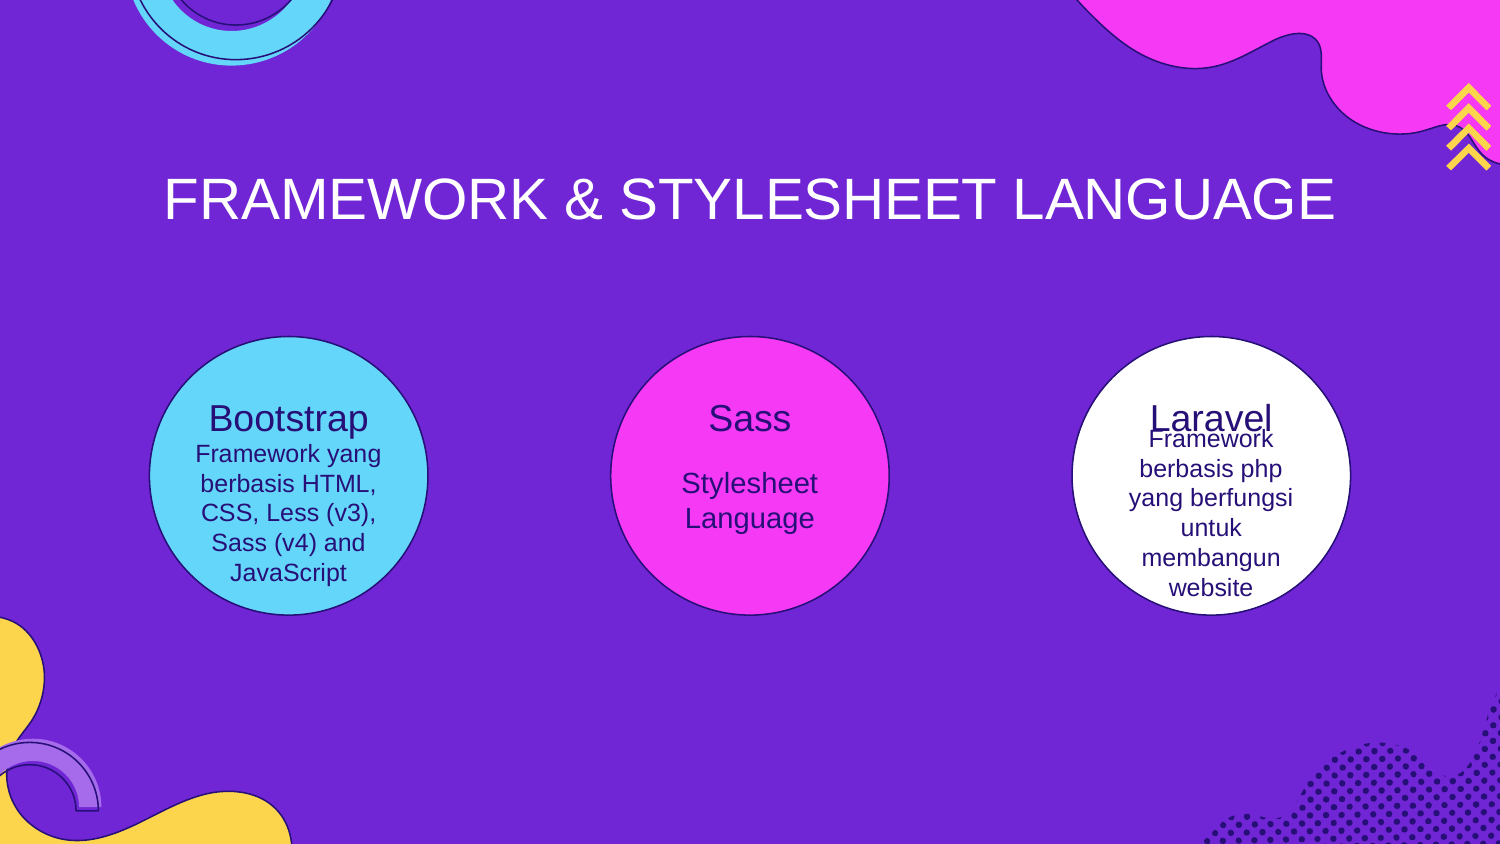

# FRAMEWORK & STYLESHEET LANGUAGE

Bootstrap
Sass
Laravel
Stylesheet Language
Framework yang berbasis HTML, CSS, Less (v3), Sass (v4) and JavaScript
Framework berbasis php yang berfungsi untuk membangun website